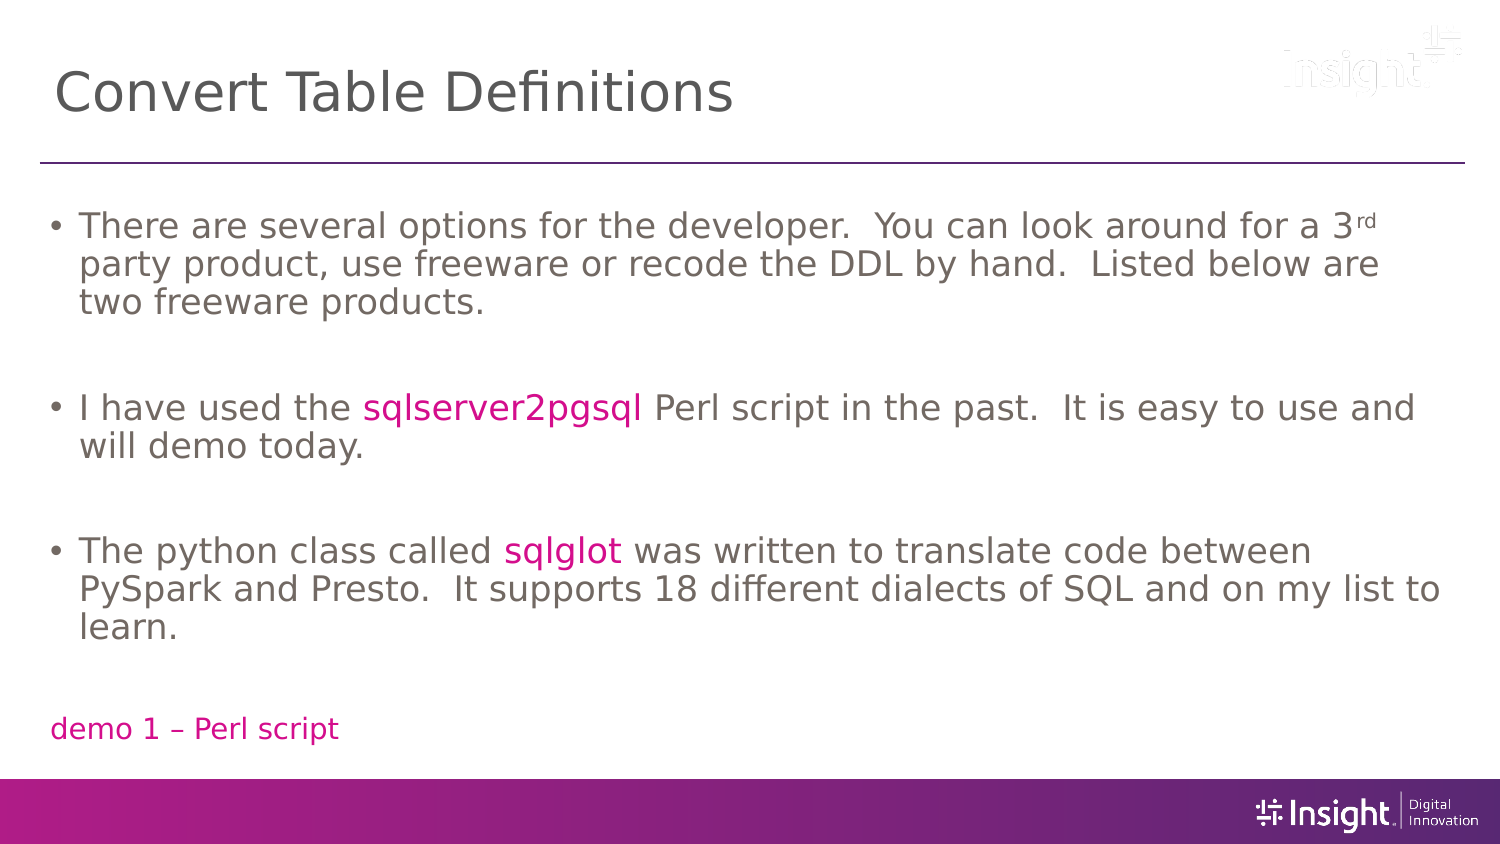

# Convert Table Definitions
There are several options for the developer.  You can look around for a 3rd party product, use freeware or recode the DDL by hand.  Listed below are two freeware products.

I have used the sqlserver2pgsql Perl script in the past.  It is easy to use and will demo today.

The python class called sqlglot was written to translate code between PySpark and Presto.  It supports 18 different dialects of SQL and on my list to learn.

demo 1 – Perl script